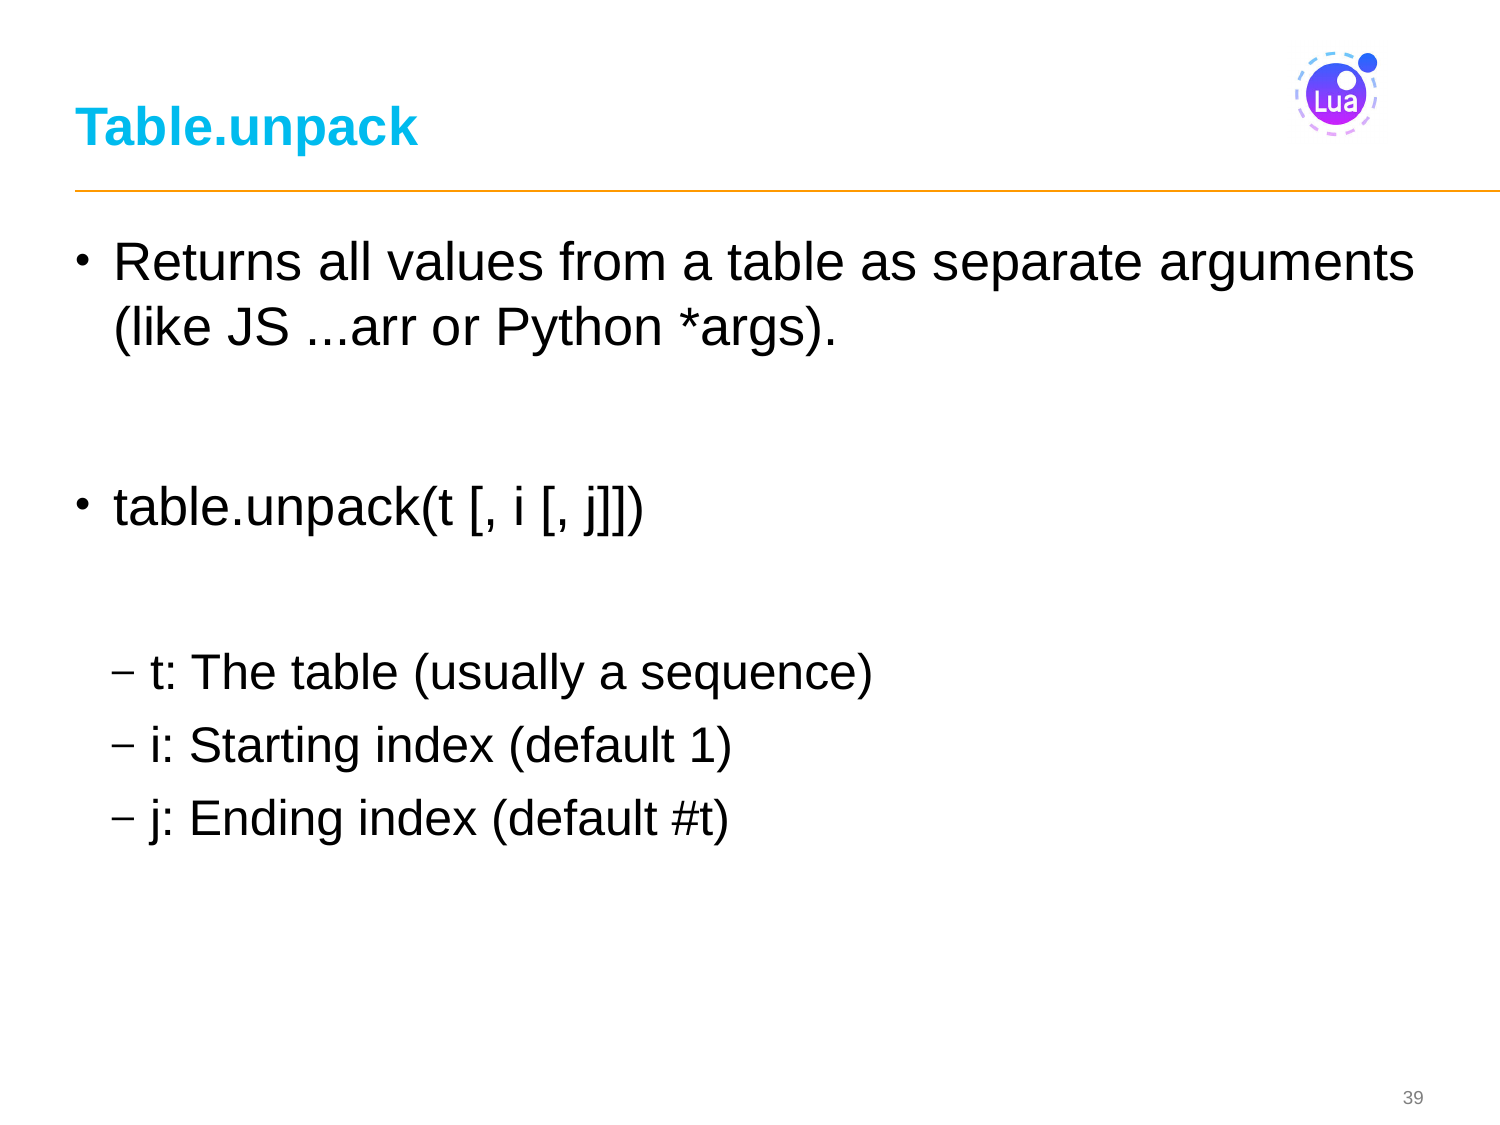

# Table.unpack
Returns all values from a table as separate arguments (like JS ...arr or Python *args).

table.unpack(t [, i [, j]])

t: The table (usually a sequence)
i: Starting index (default 1)
j: Ending index (default #t)